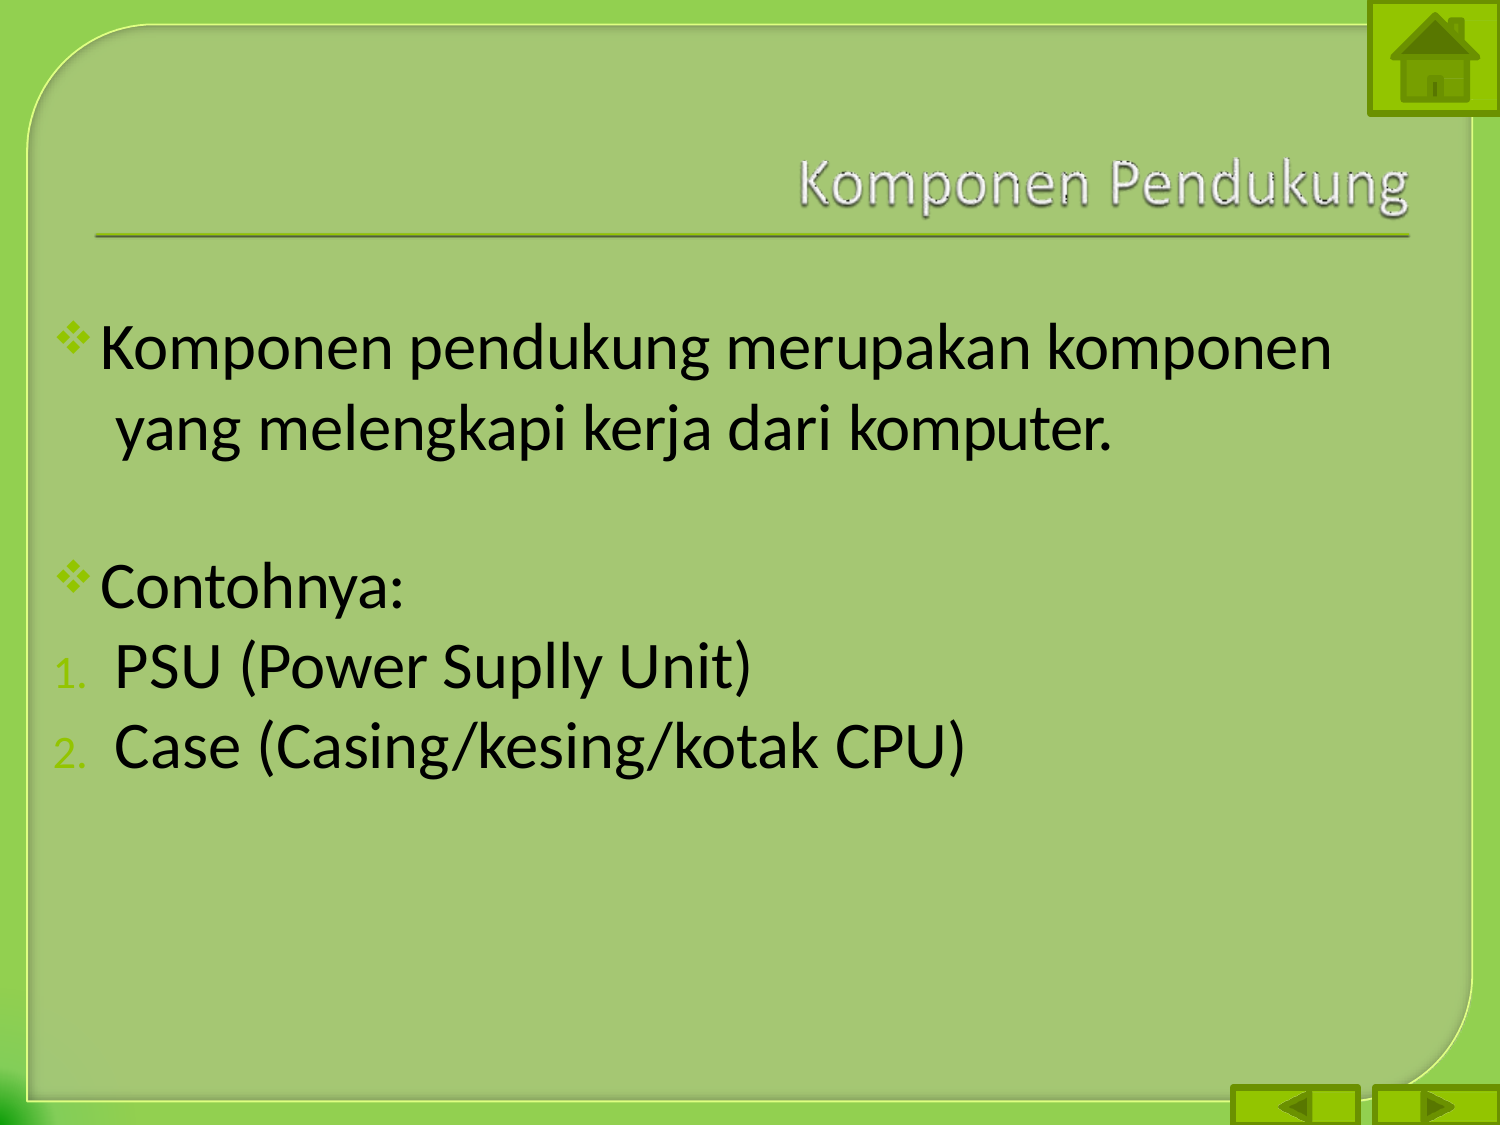

Komponen pendukung merupakan komponen  yang melengkapi kerja dari komputer.

Contohnya:
PSU (Power Suplly Unit)
Case (Casing/kesing/kotak CPU)